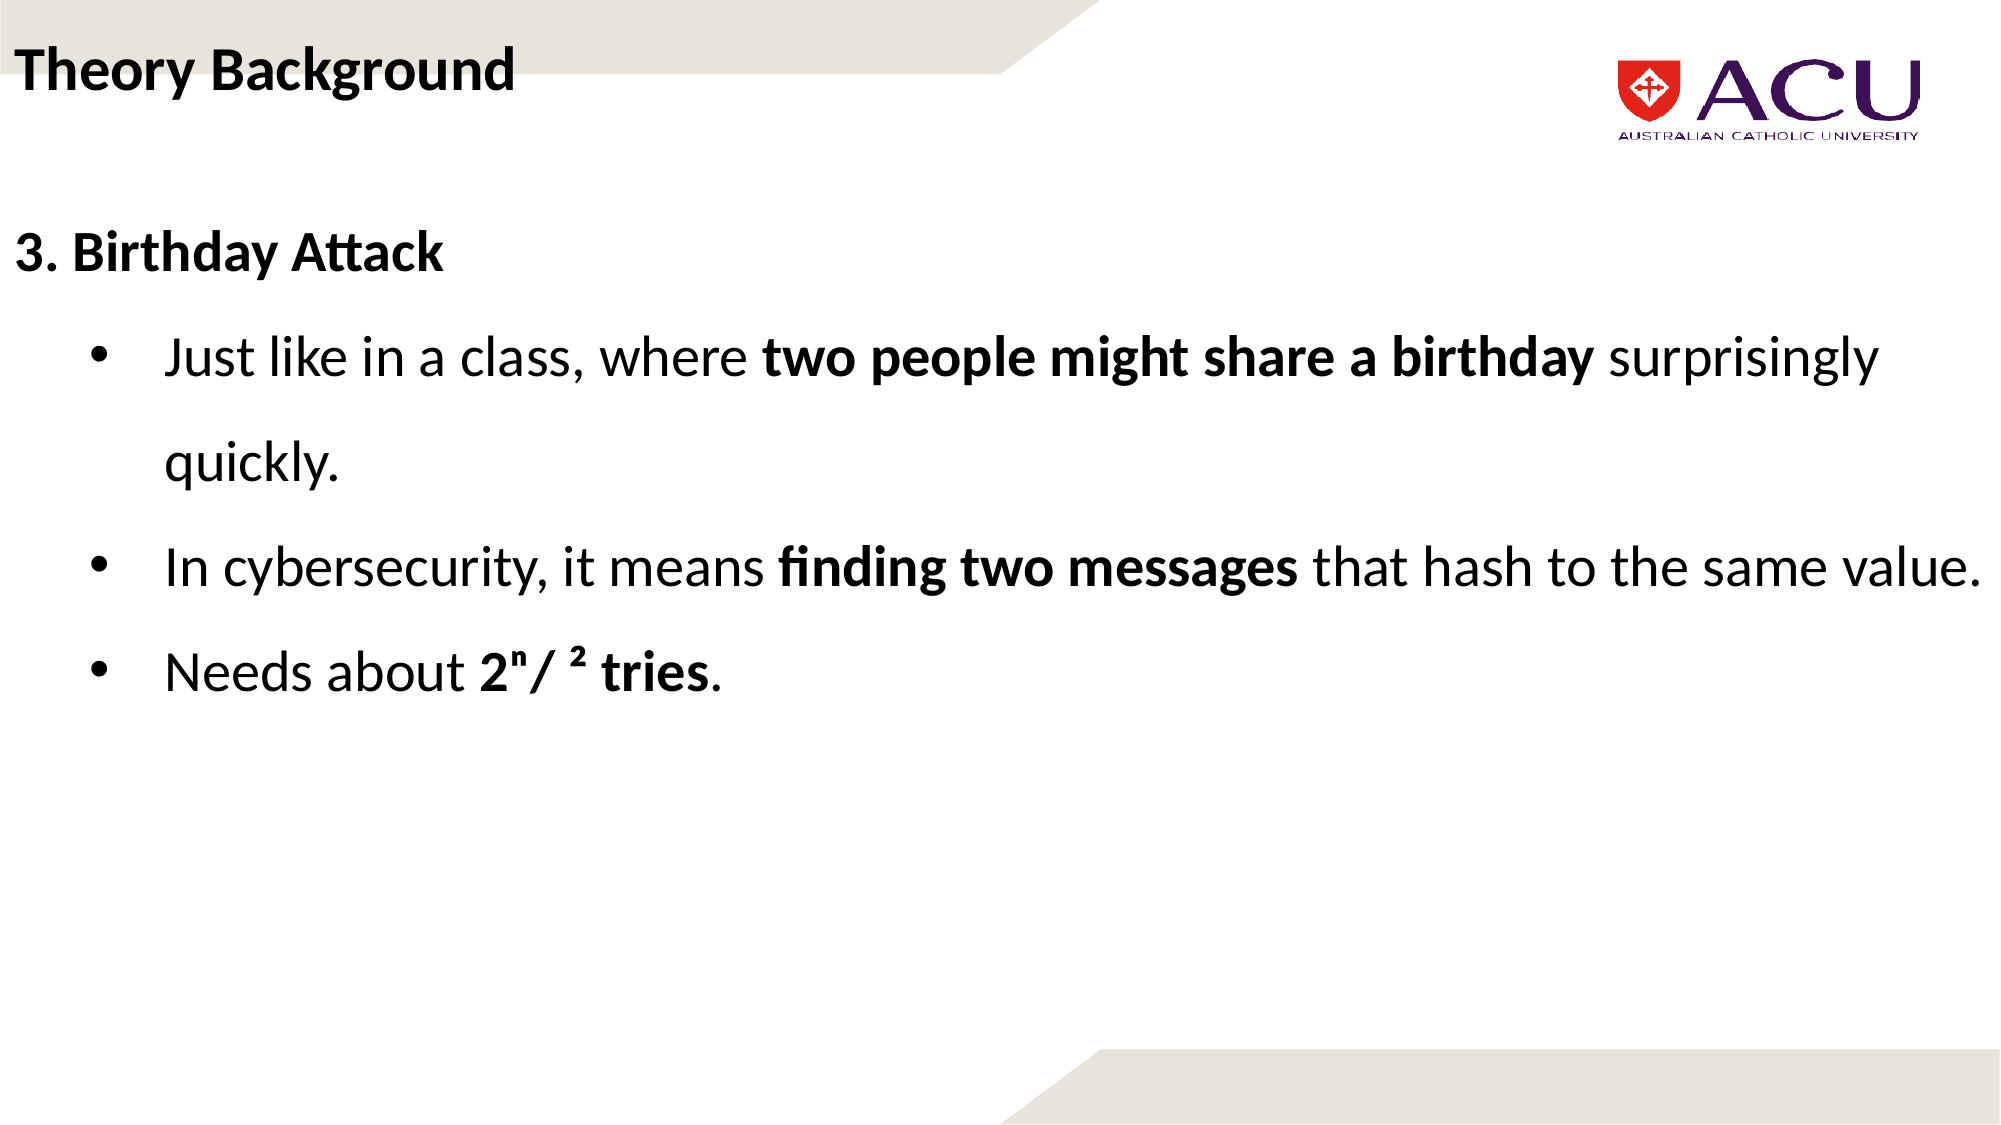

Theory Background
3. Birthday Attack
Just like in a class, where two people might share a birthday surprisingly quickly.
In cybersecurity, it means finding two messages that hash to the same value.
Needs about 2ⁿ/ ² tries.